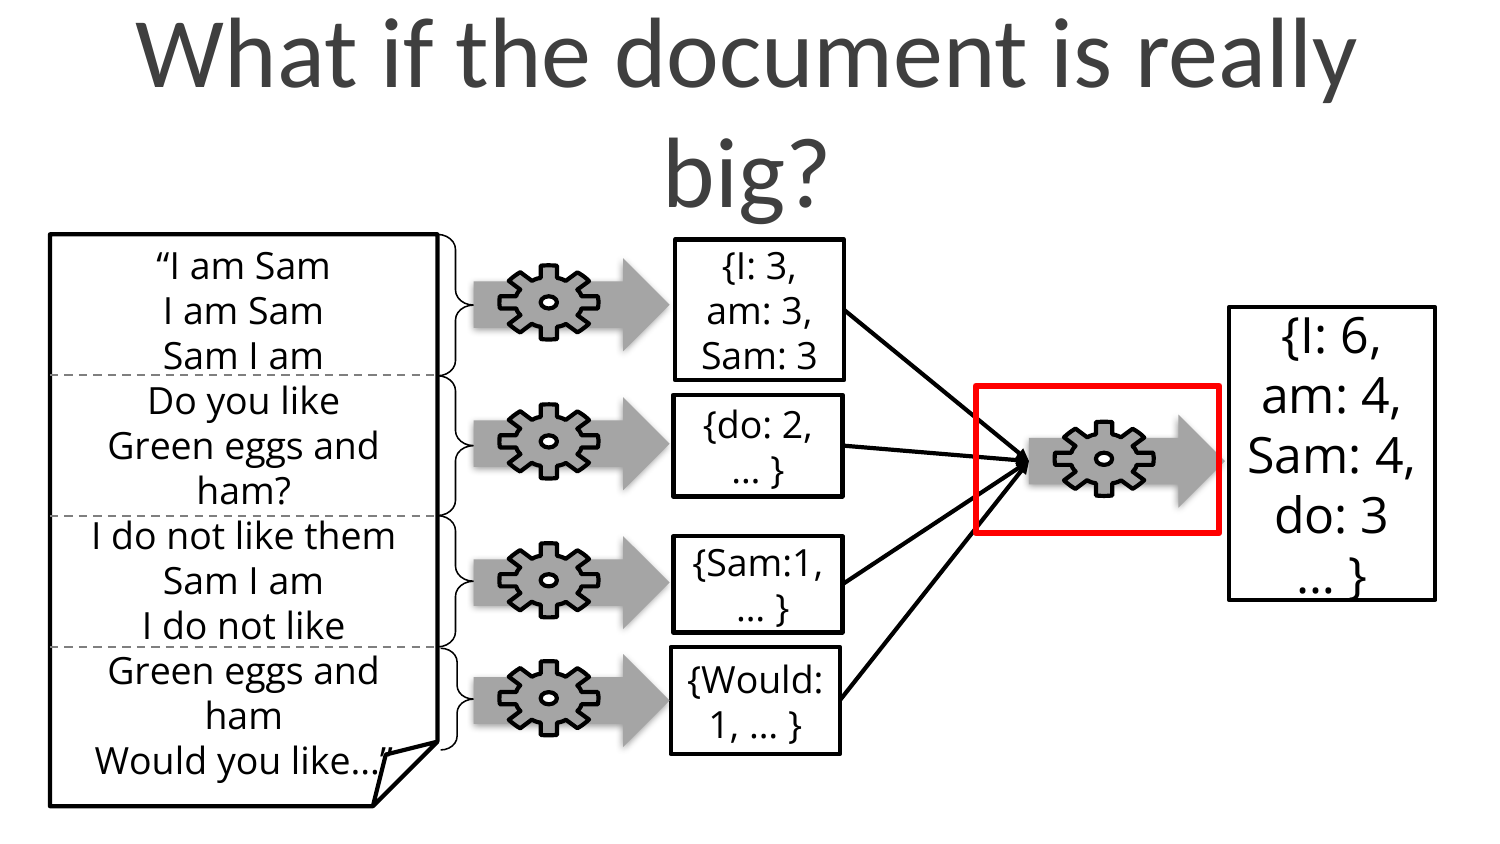

# What if the document is really big?
“I am Sam
I am Sam
Sam I am
Do you like
Green eggs and ham?
I do not like them
Sam I am
I do not like
Green eggs and ham
Would you like...”

{I: 3,
am: 3,
Sam: 3

{I: 6,
am: 4,
Sam: 4,
do: 3
… }

{do: 2, … }

{Sam:1,
 … }
{Would: 1, … }